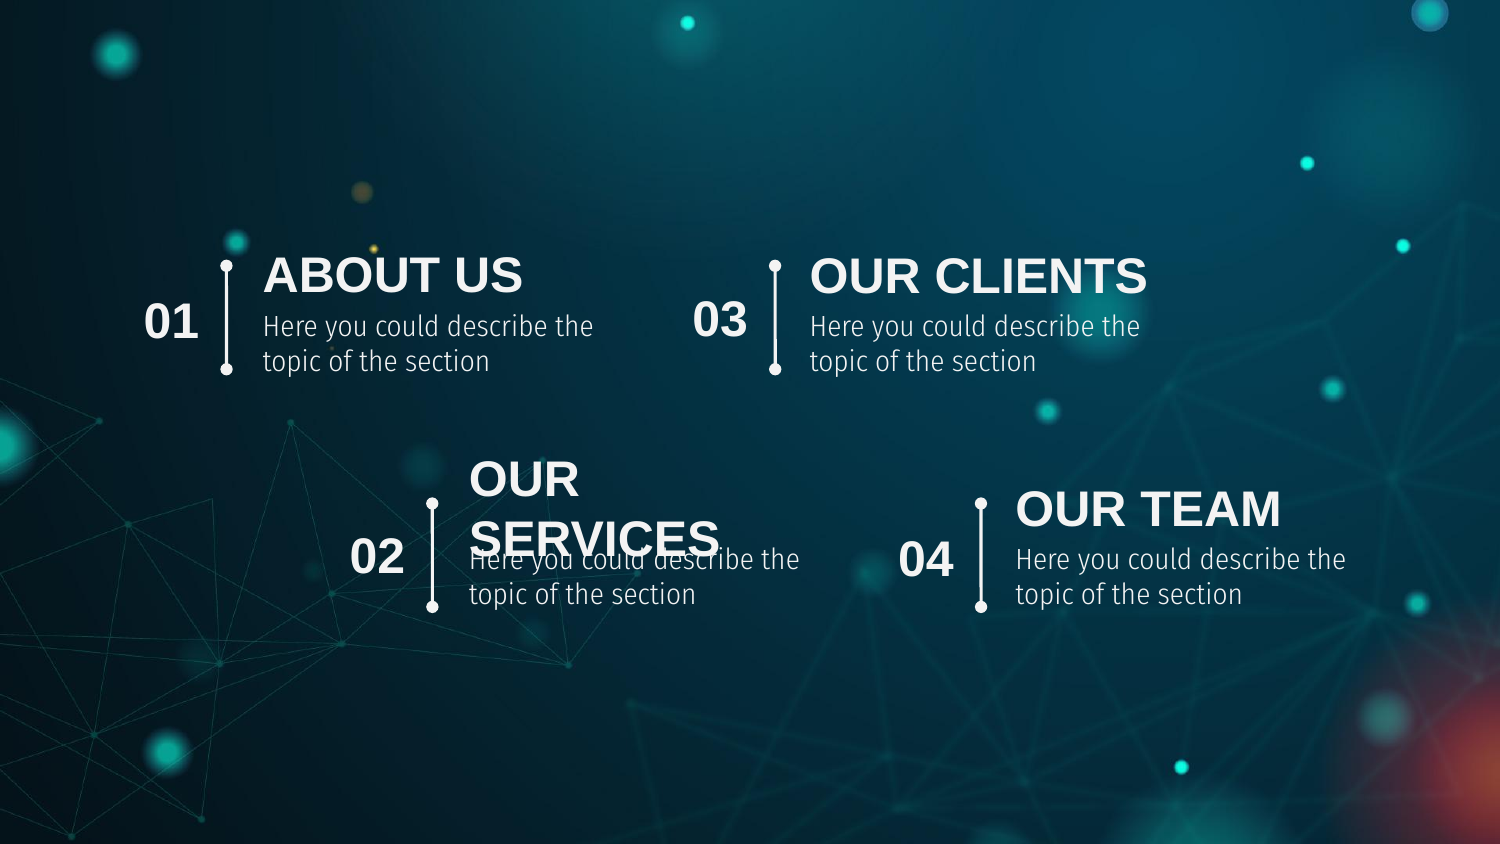

ABOUT US
OUR CLIENTS

03
01
Here you could describe the topic of the section
Here you could describe the topic of the section
OUR SERVICES
OUR TEAM

02
04
Here you could describe the topic of the section
Here you could describe the topic of the section